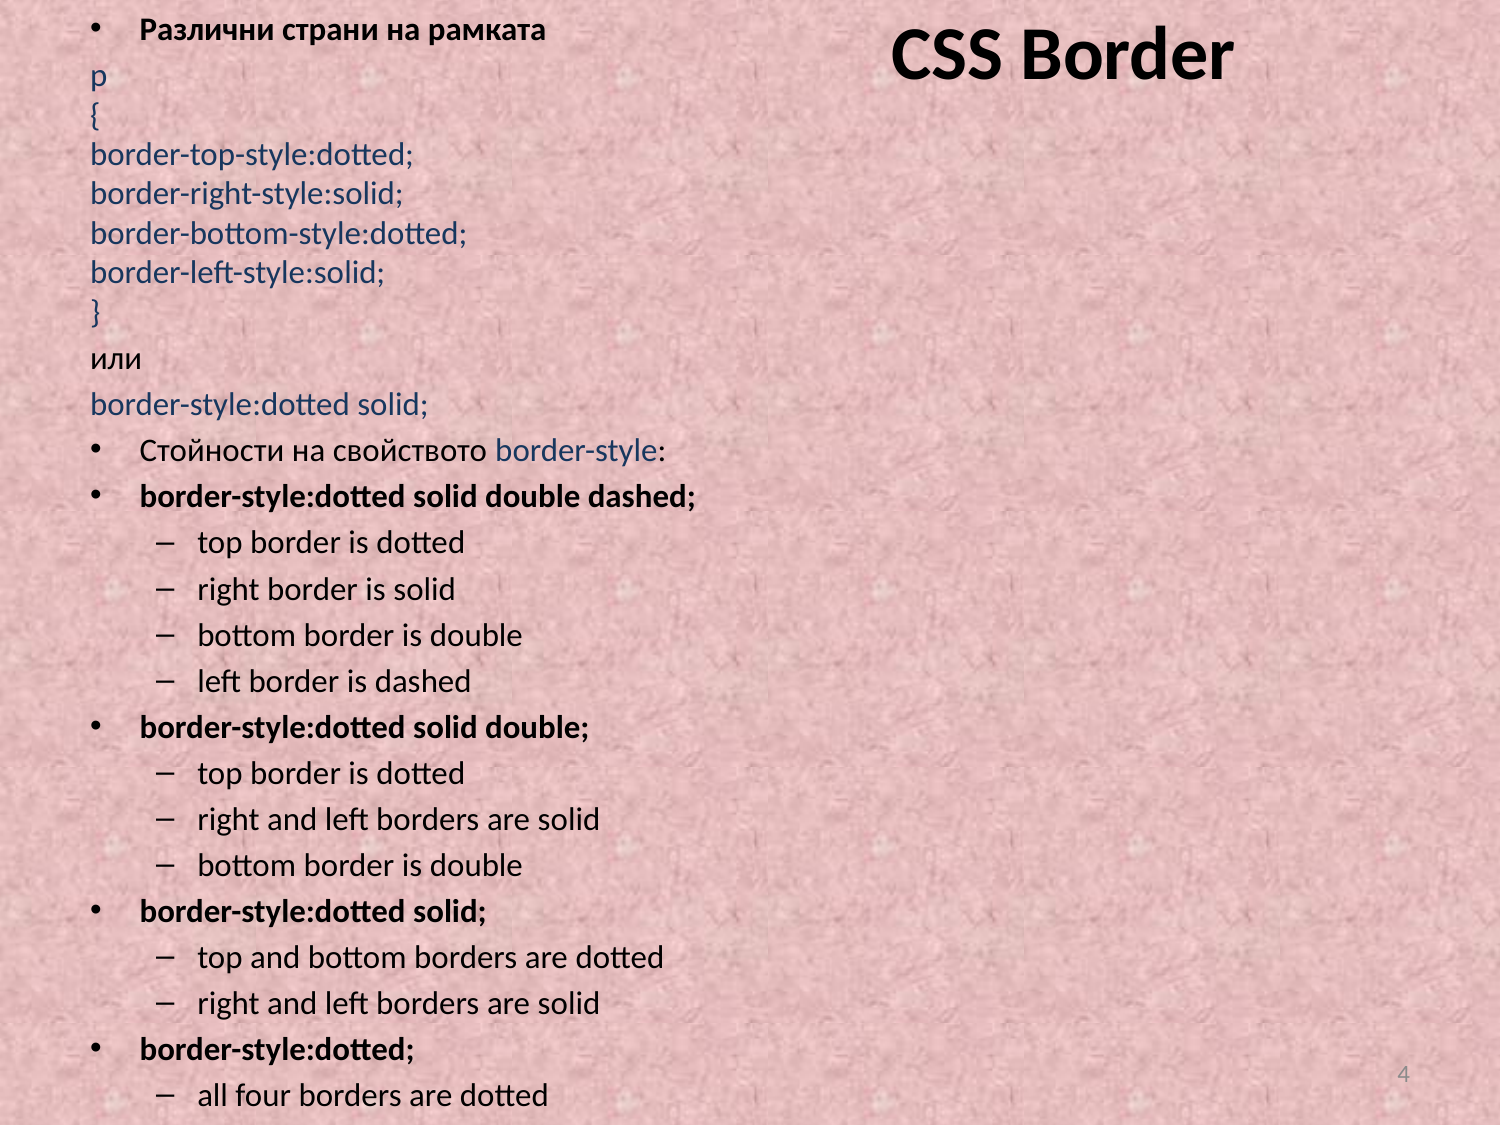

Различни страни на рамката
p
{
border-top-style:dotted;
border-right-style:solid;
border-bottom-style:dotted;
border-left-style:solid;
}
или
border-style:dotted solid;
Стойности на свойството border-style:
border-style:dotted solid double dashed;
top border is dotted
right border is solid
bottom border is double
left border is dashed
border-style:dotted solid double;
top border is dotted
right and left borders are solid
bottom border is double
border-style:dotted solid;
top and bottom borders are dotted
right and left borders are solid
border-style:dotted;
all four borders are dotted
# CSS Border
4